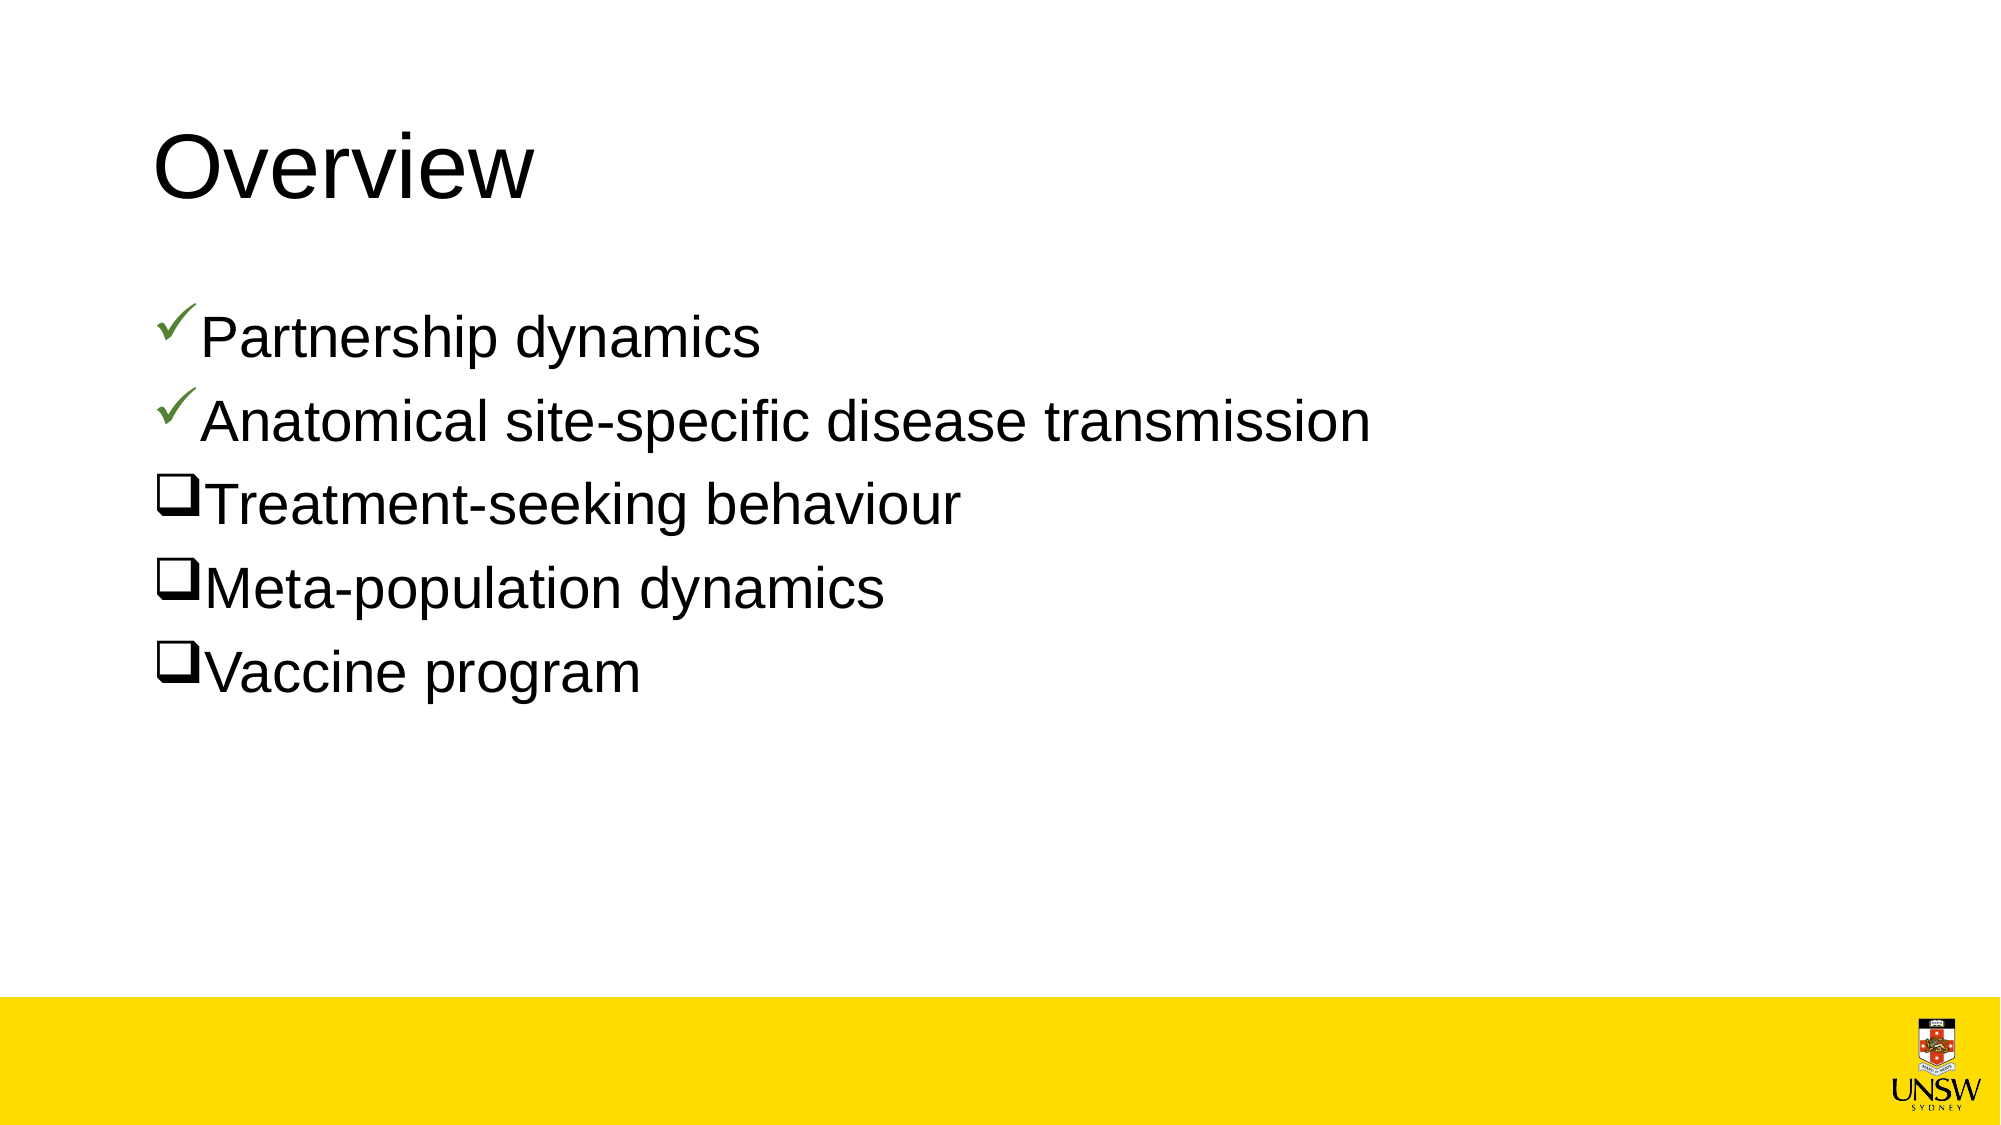

# Overview
Partnership dynamics
Anatomical site-specific disease transmission
Treatment-seeking behaviour
Meta-population dynamics
Vaccine program